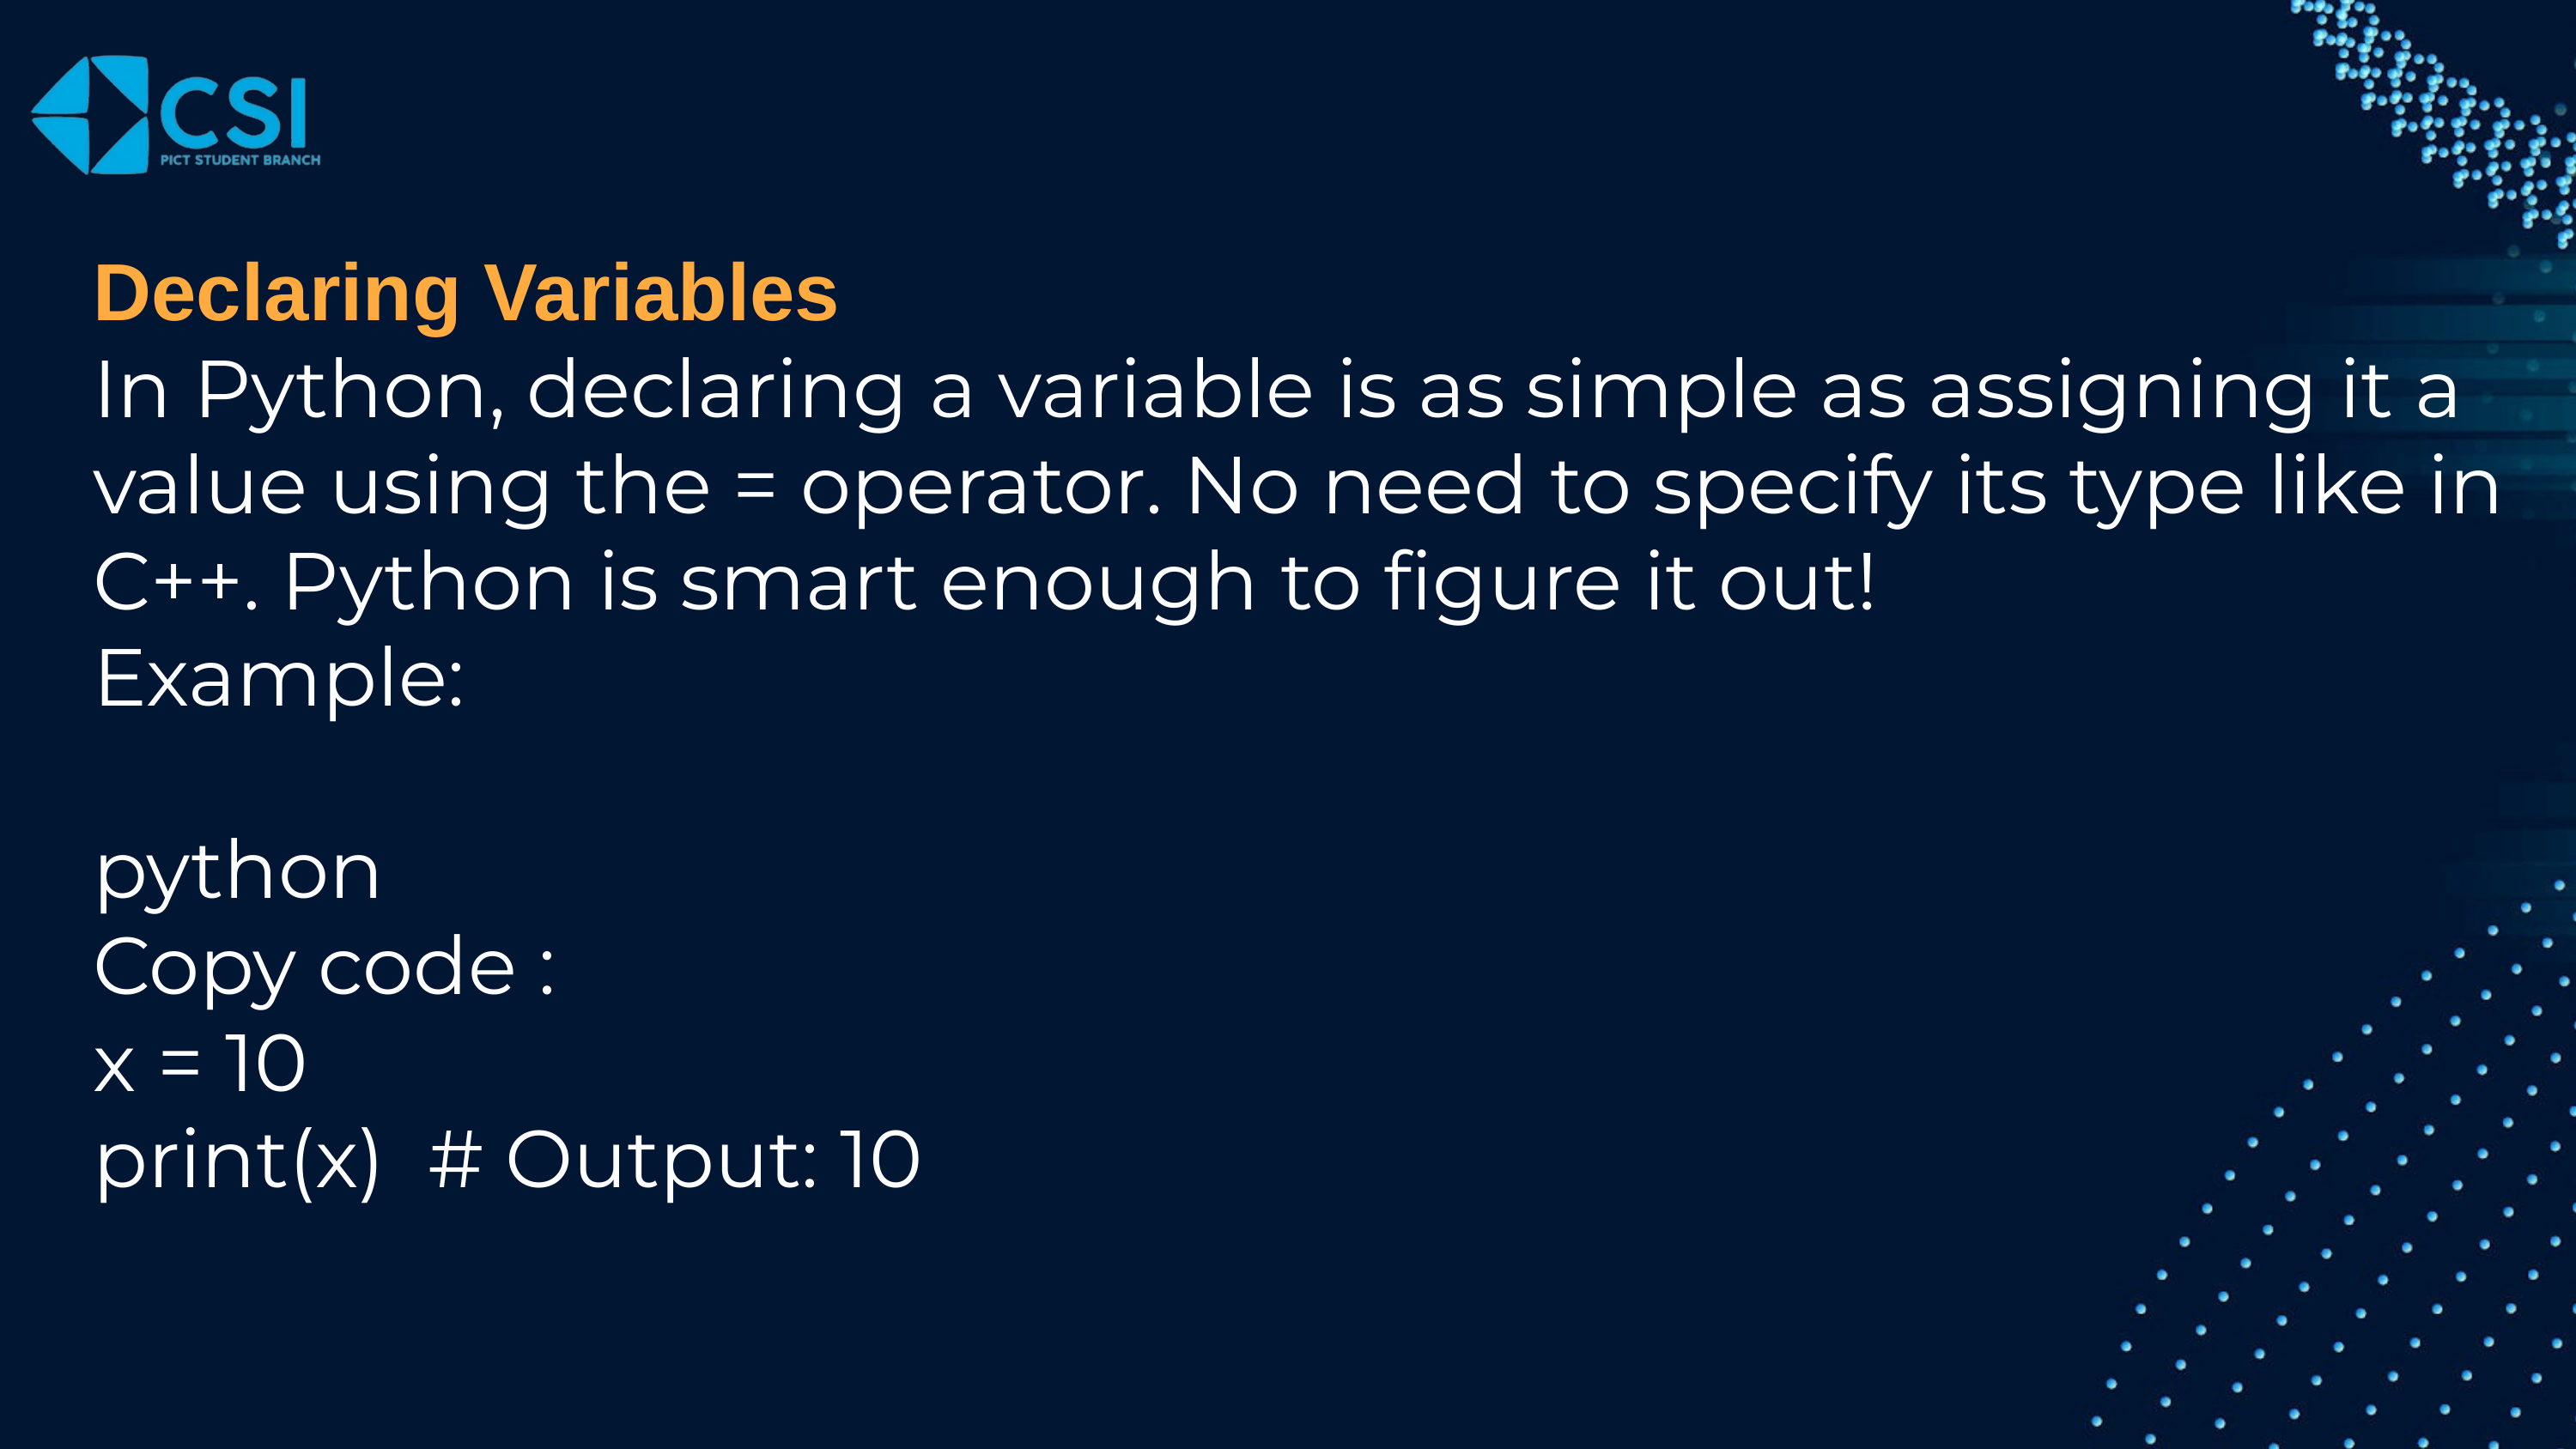

Declaring Variables
In Python, declaring a variable is as simple as assigning it a value using the = operator. No need to specify its type like in C++. Python is smart enough to figure it out!
Example:

python
Copy code :
x = 10
print(x)  # Output: 10